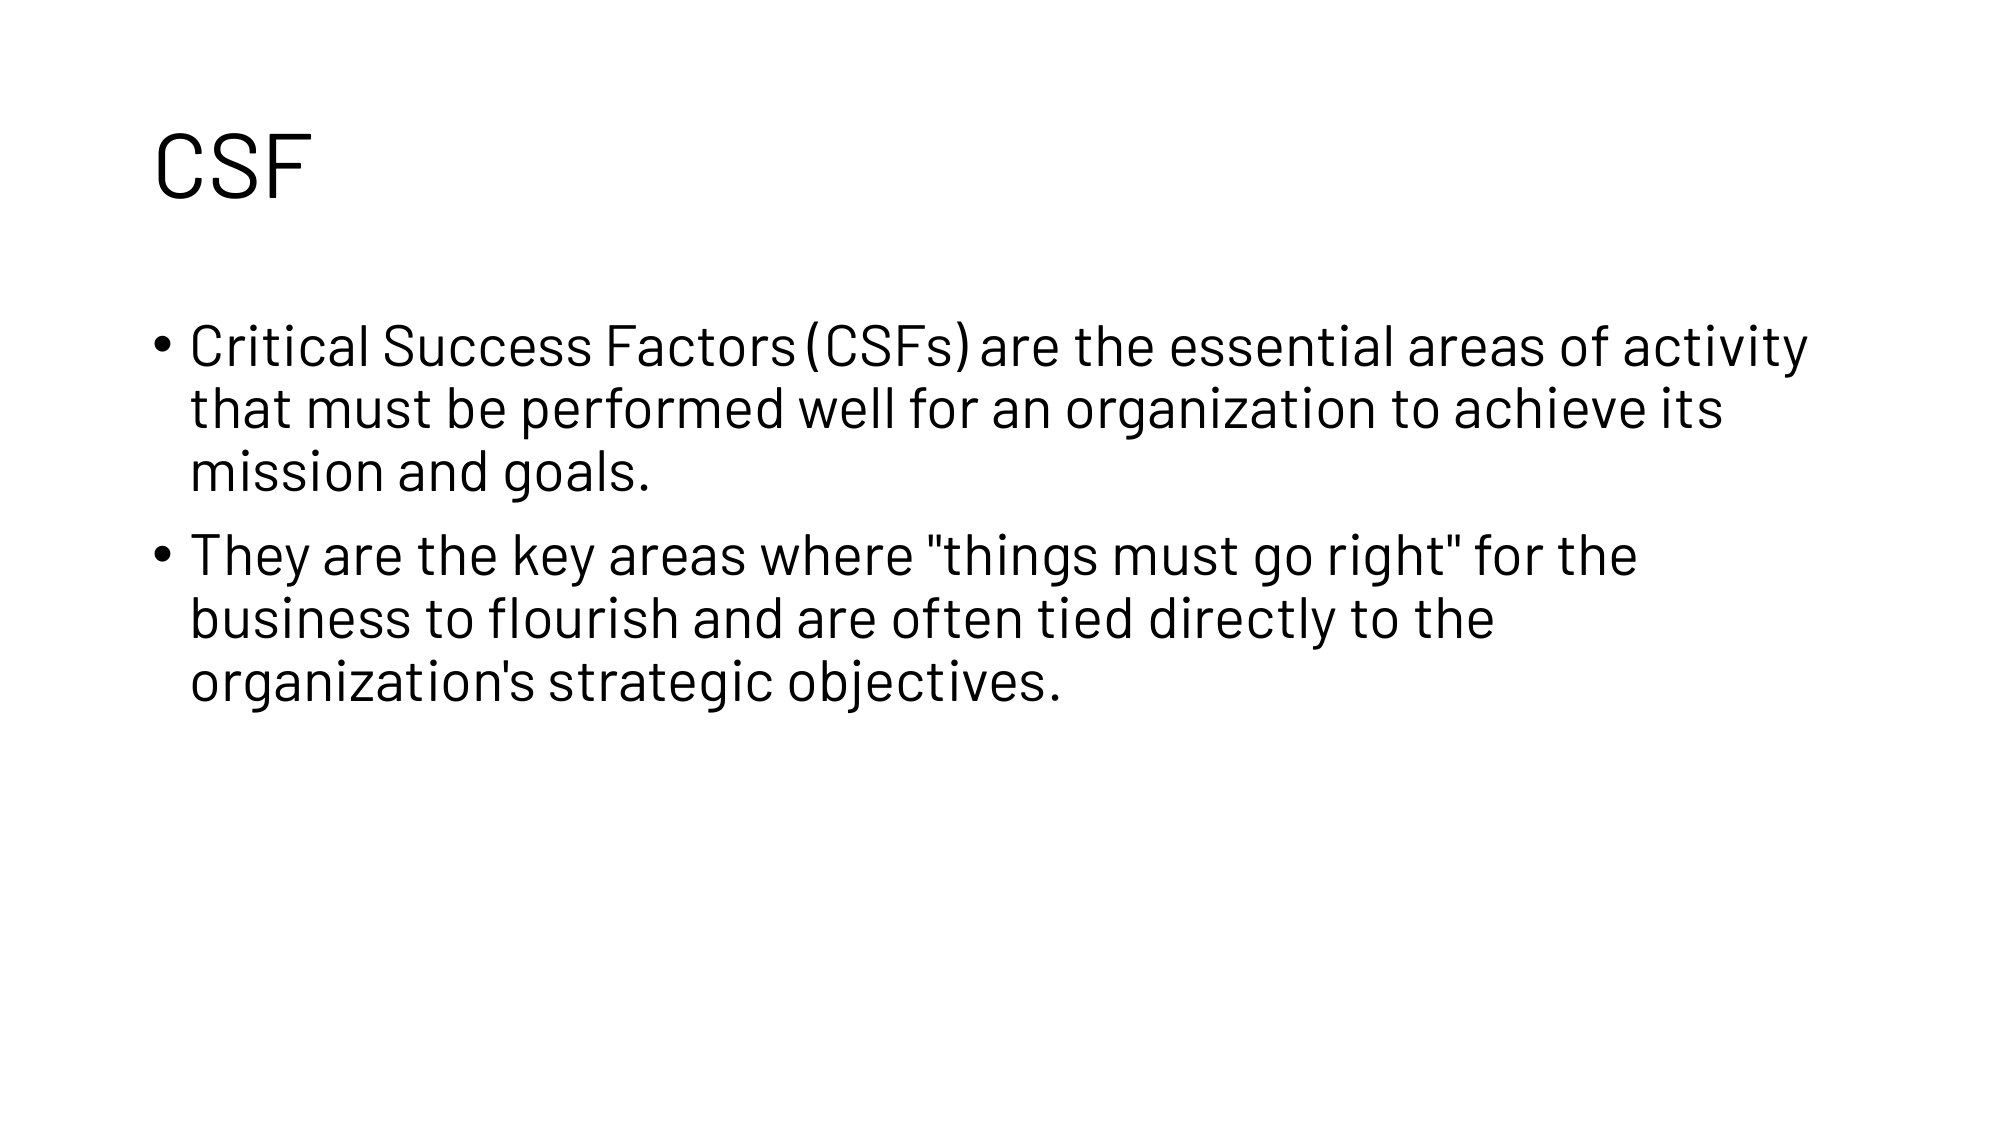

# CSF

Critical Success Factors (CSFs) are the essential areas of activity that must be performed well for an organization to achieve its mission and goals.
They are the key areas where "things must go right" for the business to flourish and are often tied directly to the organization's strategic objectives.